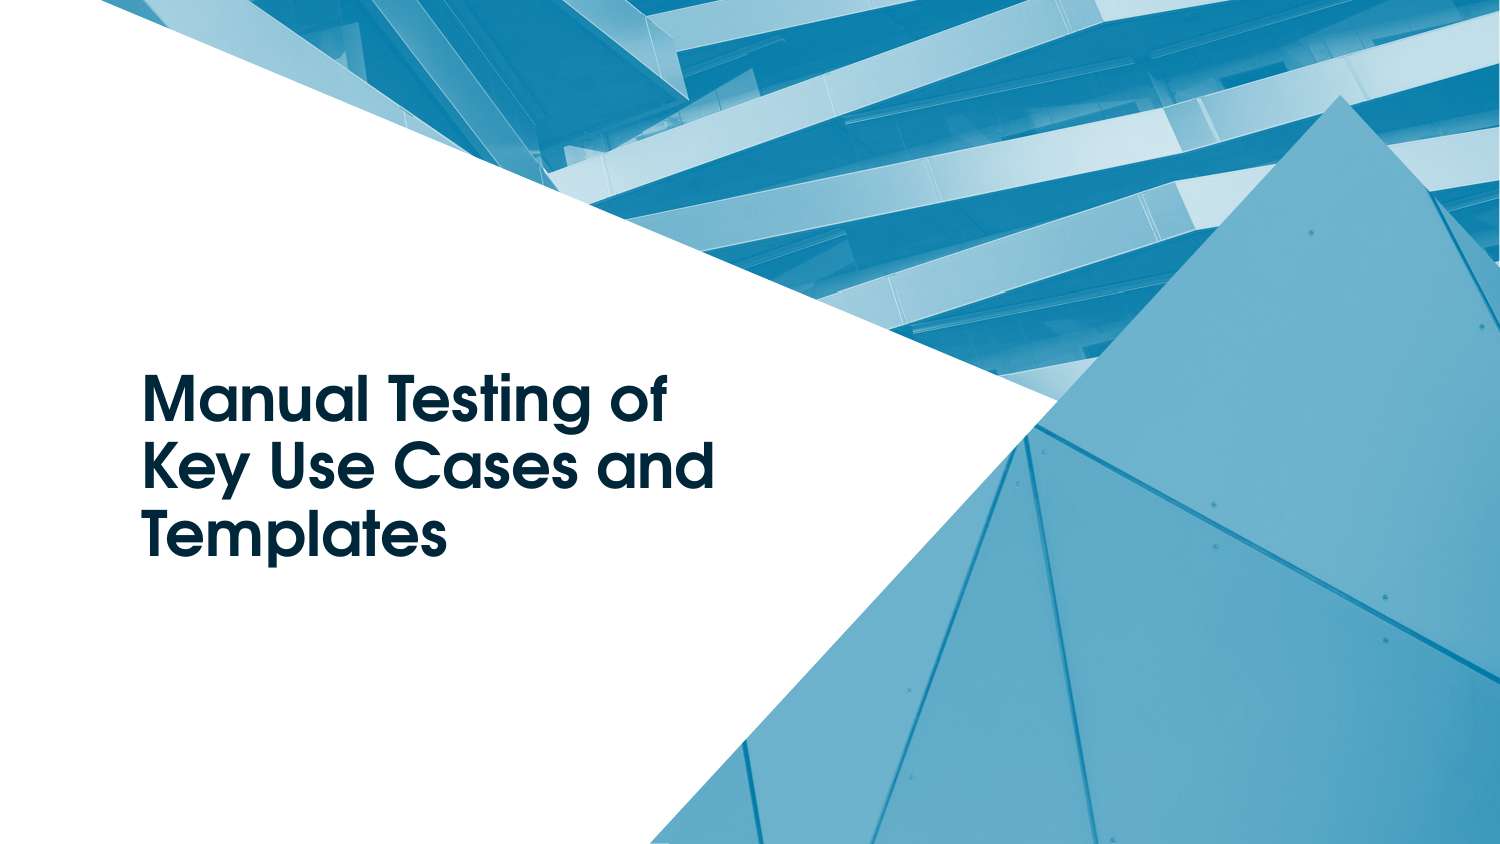

# Manual Testing of Key Use Cases and Templates